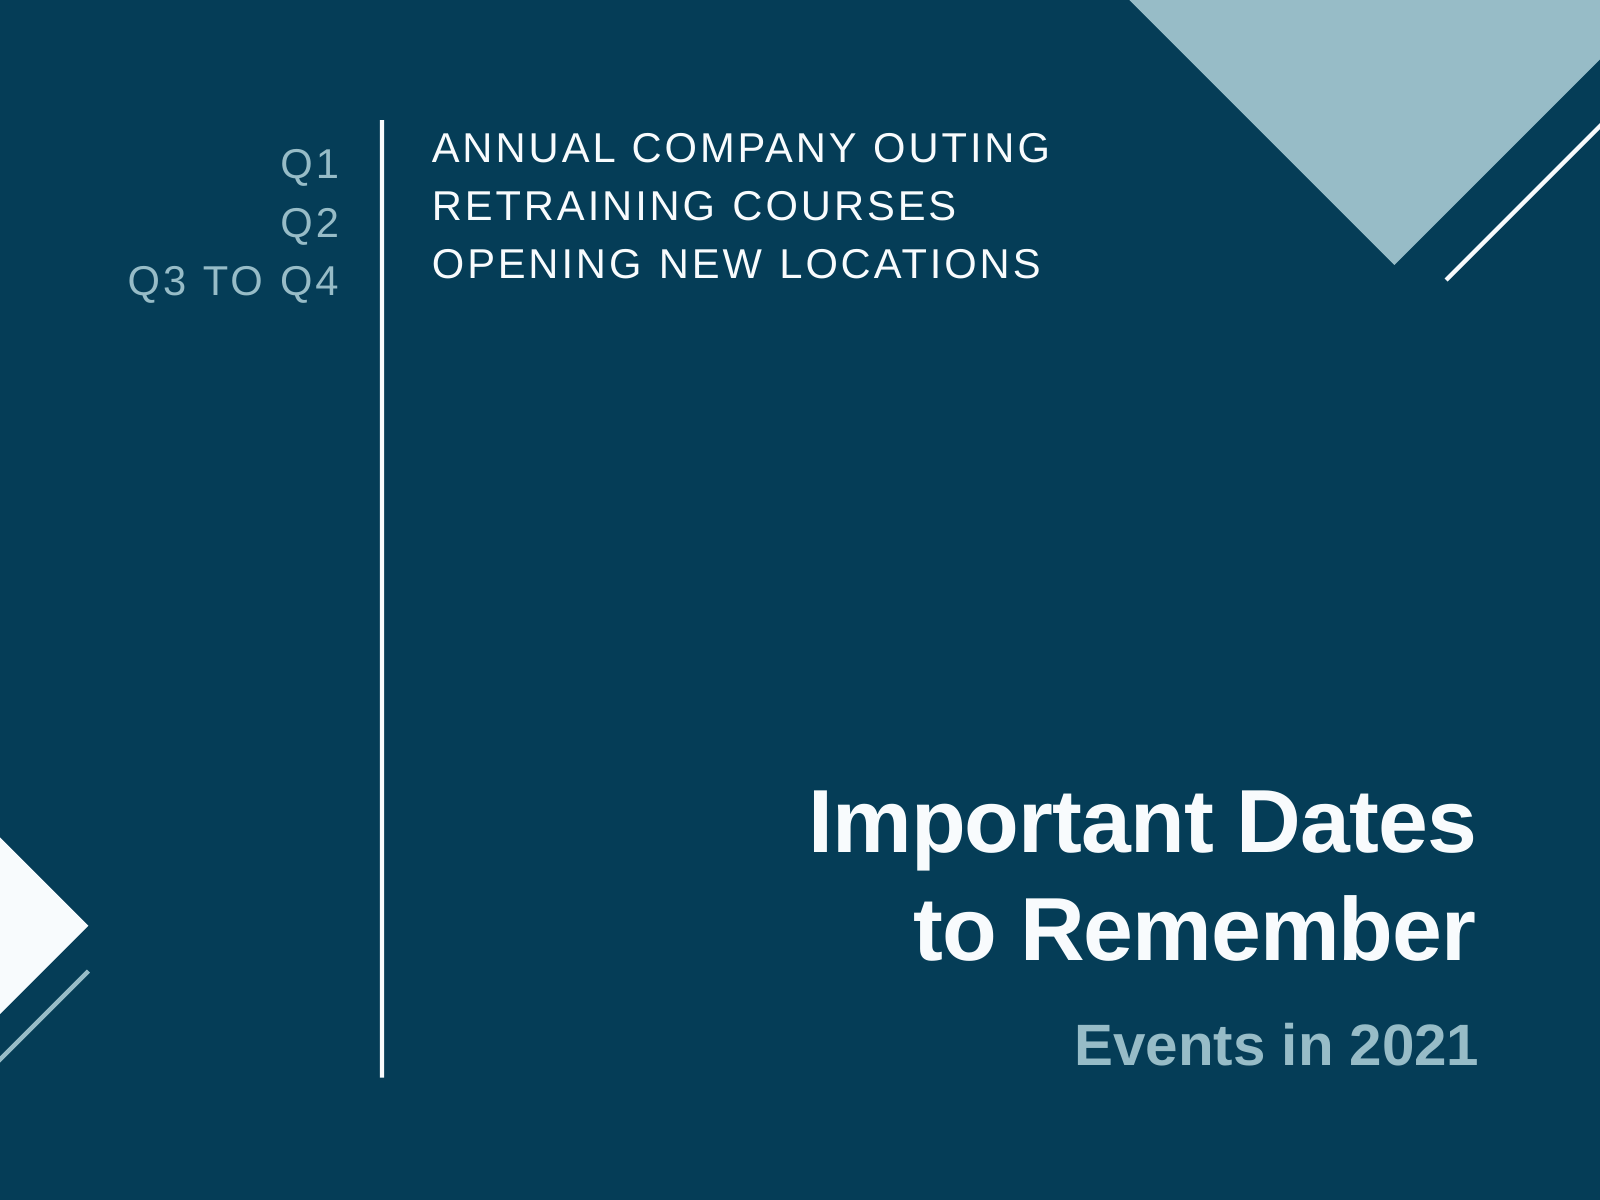

ANNUAL COMPANY OUTING
RETRAINING COURSES
OPENING NEW LOCATIONS

Q1
Q2
Q3 TO Q4
Important Dates to Remember
Events in 2021